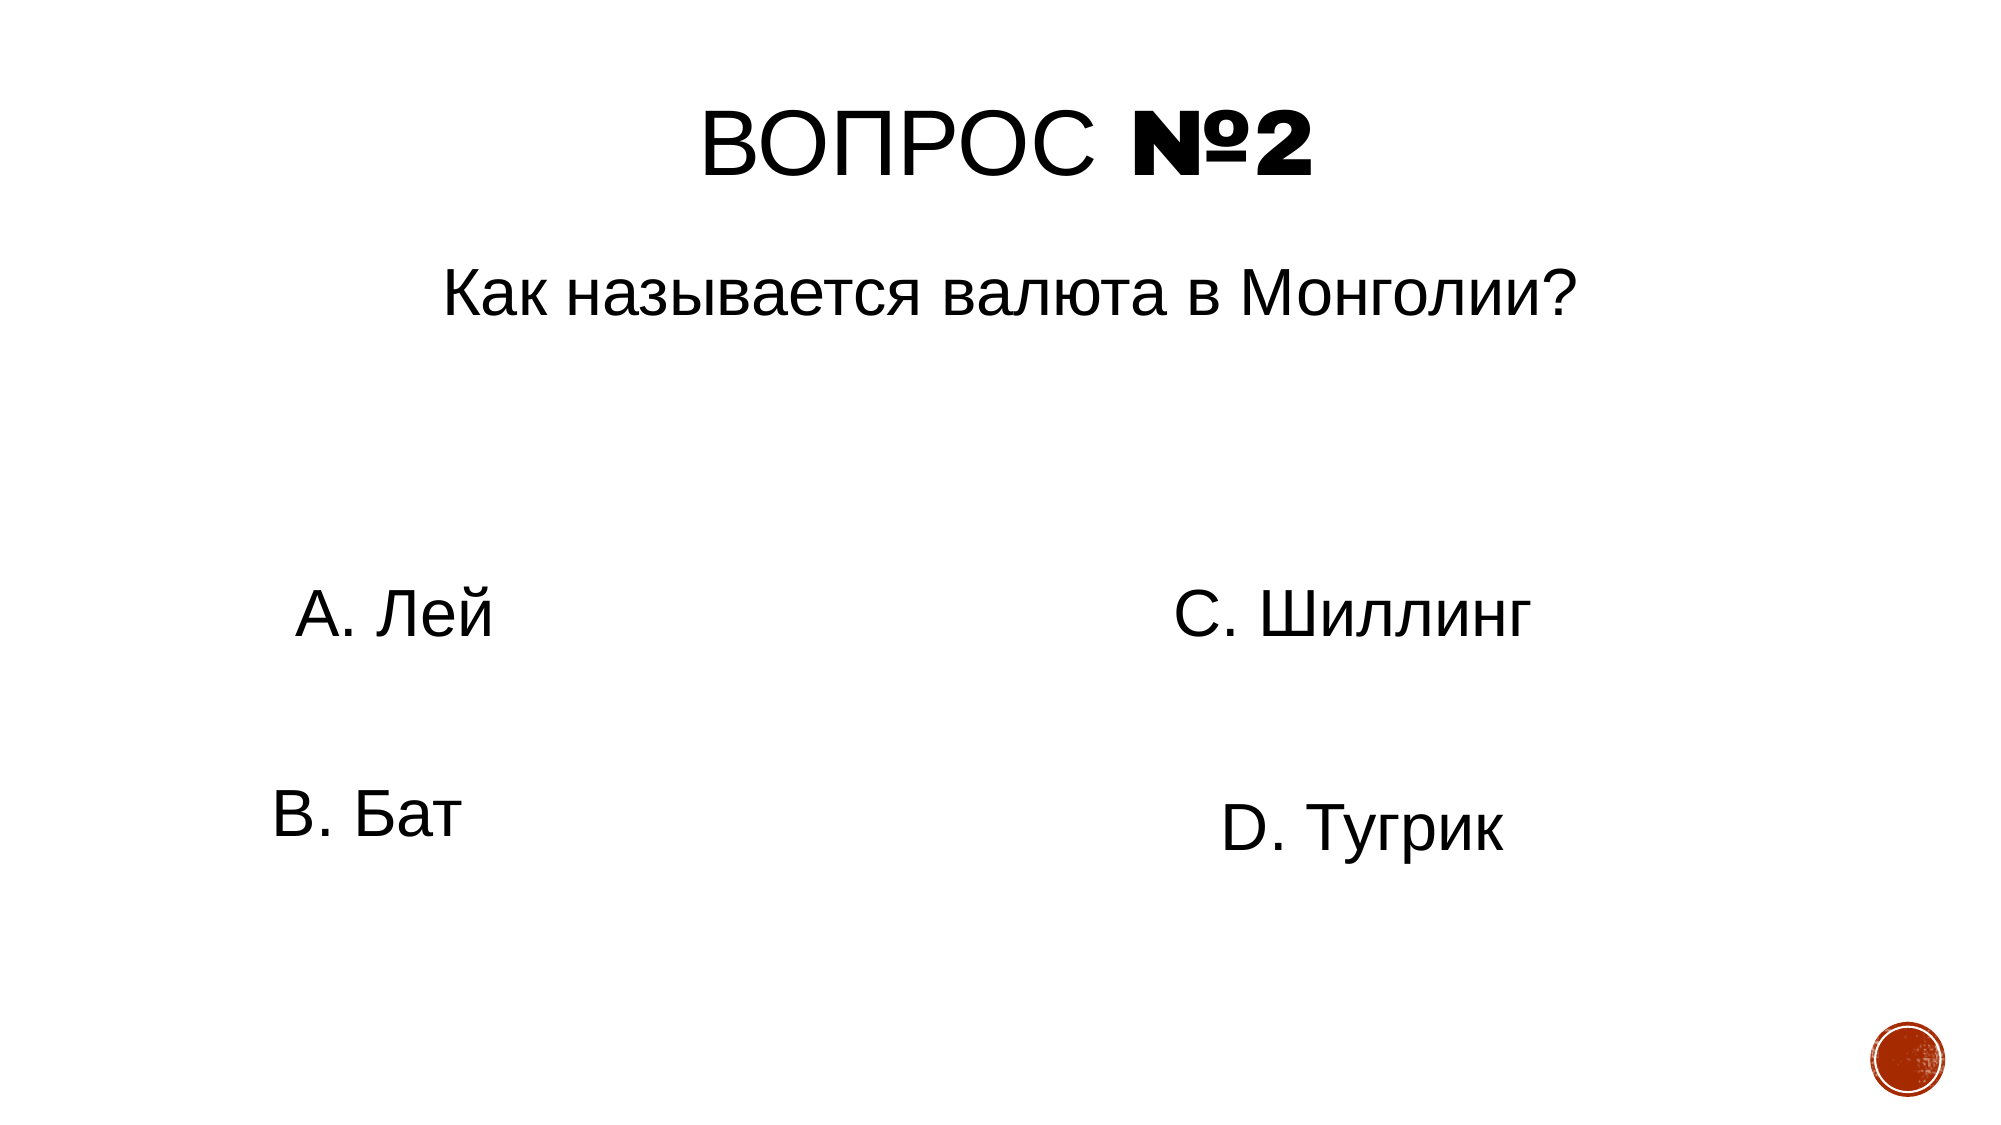

# Вопрос №2
Как называется валюта в Монголии?
А. Лей
C. Шиллинг
B. Бат
D. Тугрик